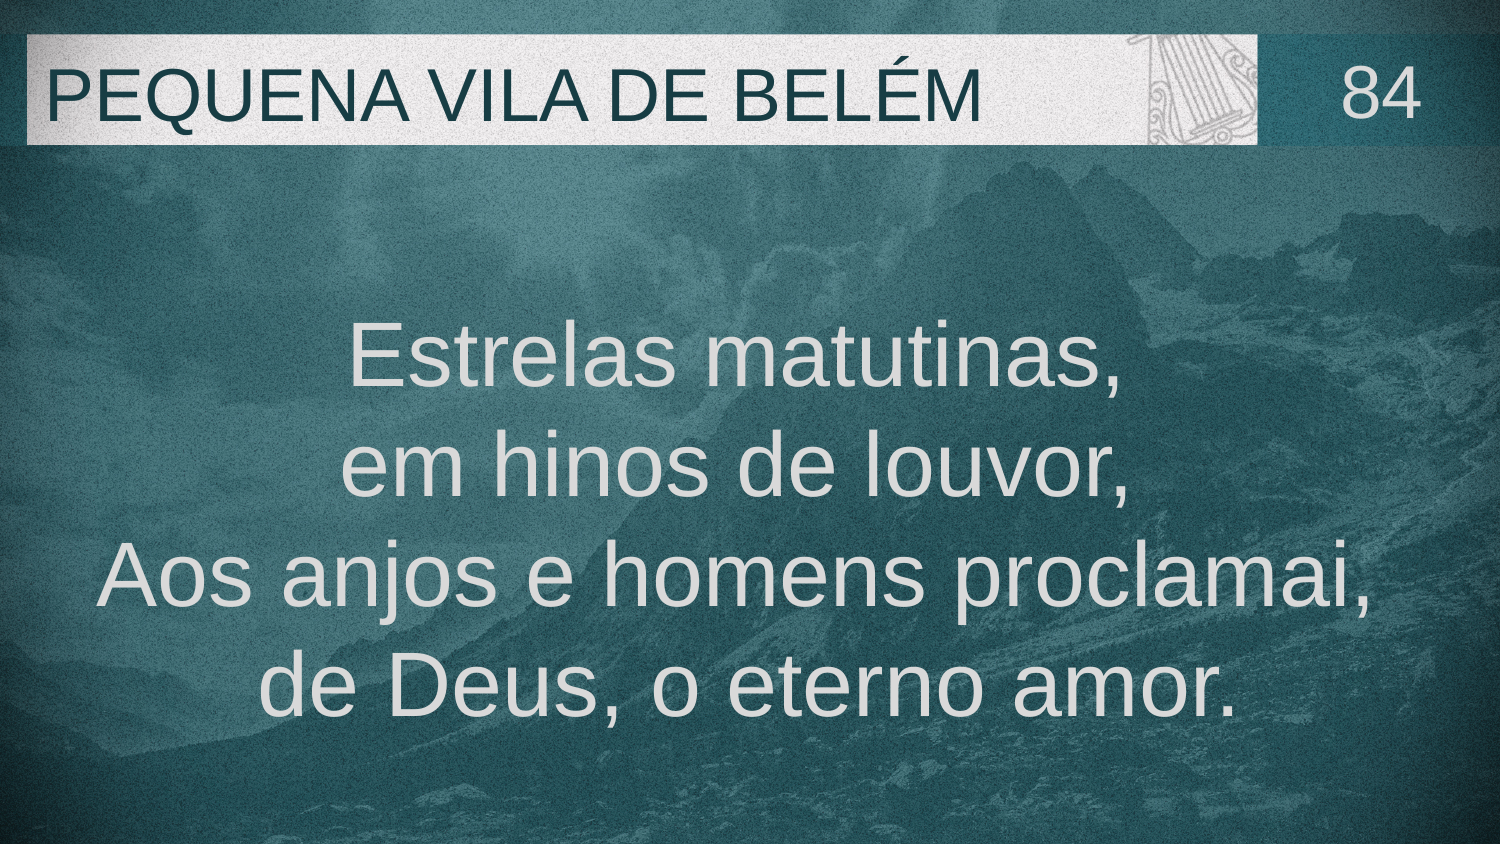

# PEQUENA VILA DE BELÉM
84
Estrelas matutinas,
em hinos de louvor,
Aos anjos e homens proclamai,
de Deus, o eterno amor.